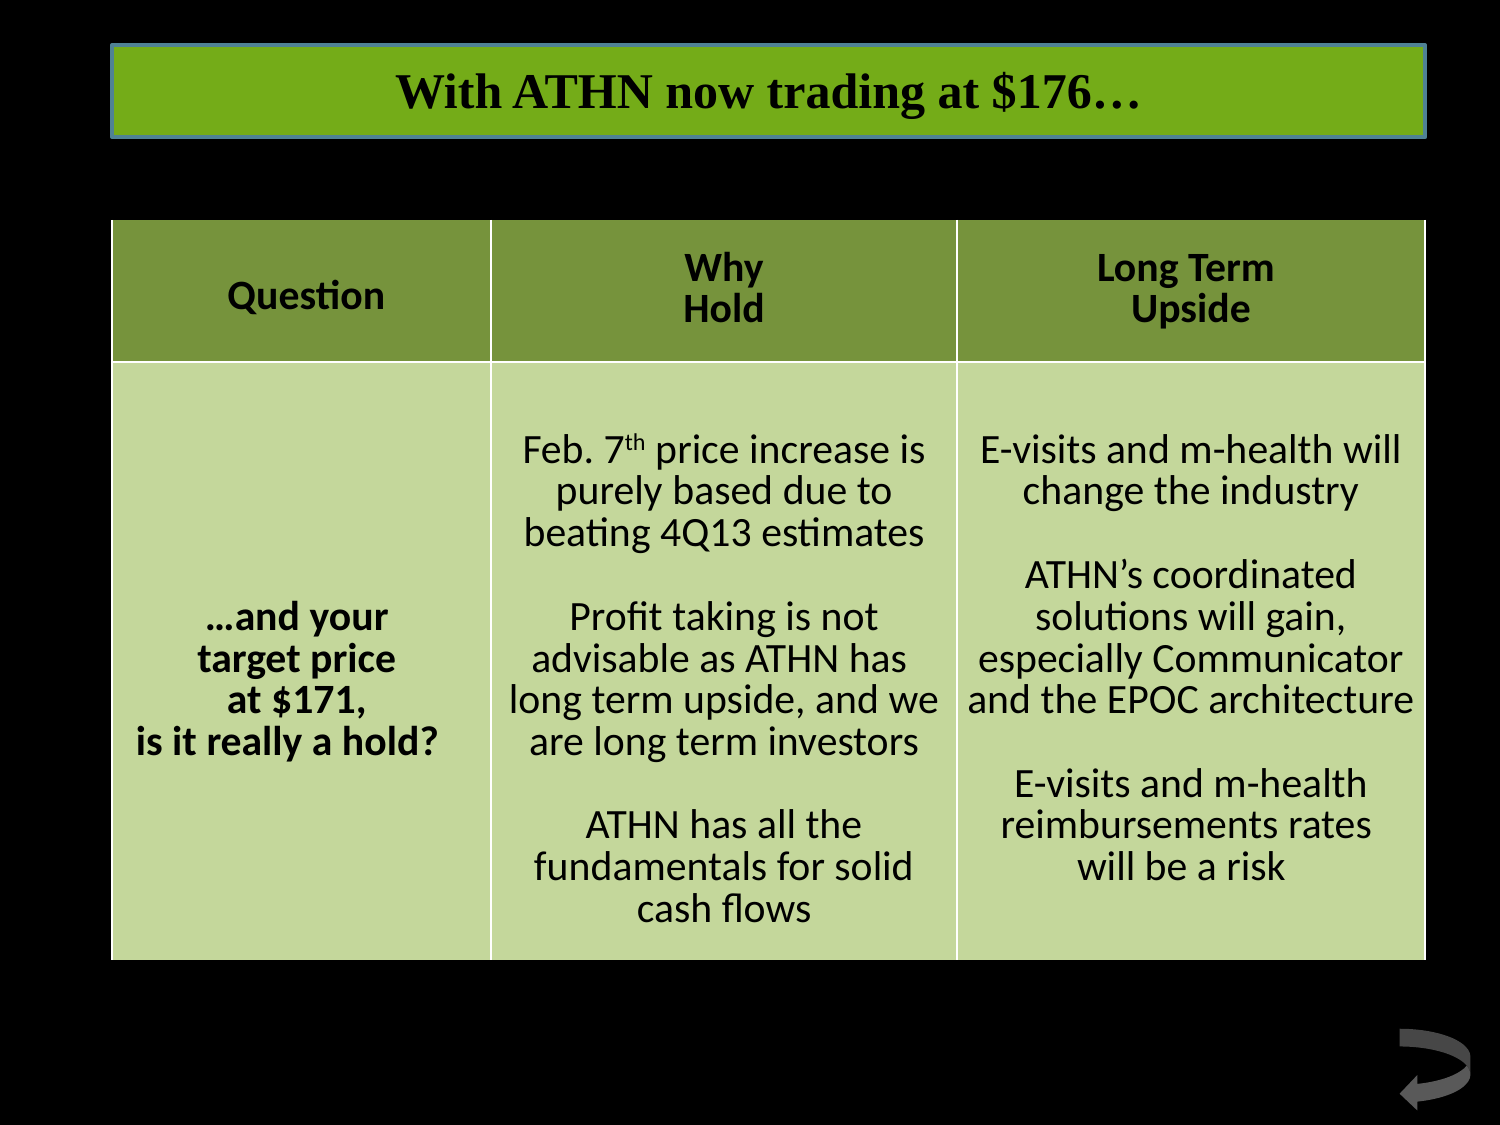

With ATHN now trading at $176…
| Question | Why Hold | Long Term Upside |
| --- | --- | --- |
| …and your target price at $171, is it really a hold? | Feb. 7th price increase is purely based due to beating 4Q13 estimates Profit taking is not advisable as ATHN has long term upside, and we are long term investors ATHN has all the fundamentals for solid cash flows | E-visits and m-health will change the industry ATHN’s coordinated solutions will gain, especially Communicator and the EPOC architecture E-visits and m-health reimbursements rates will be a risk |